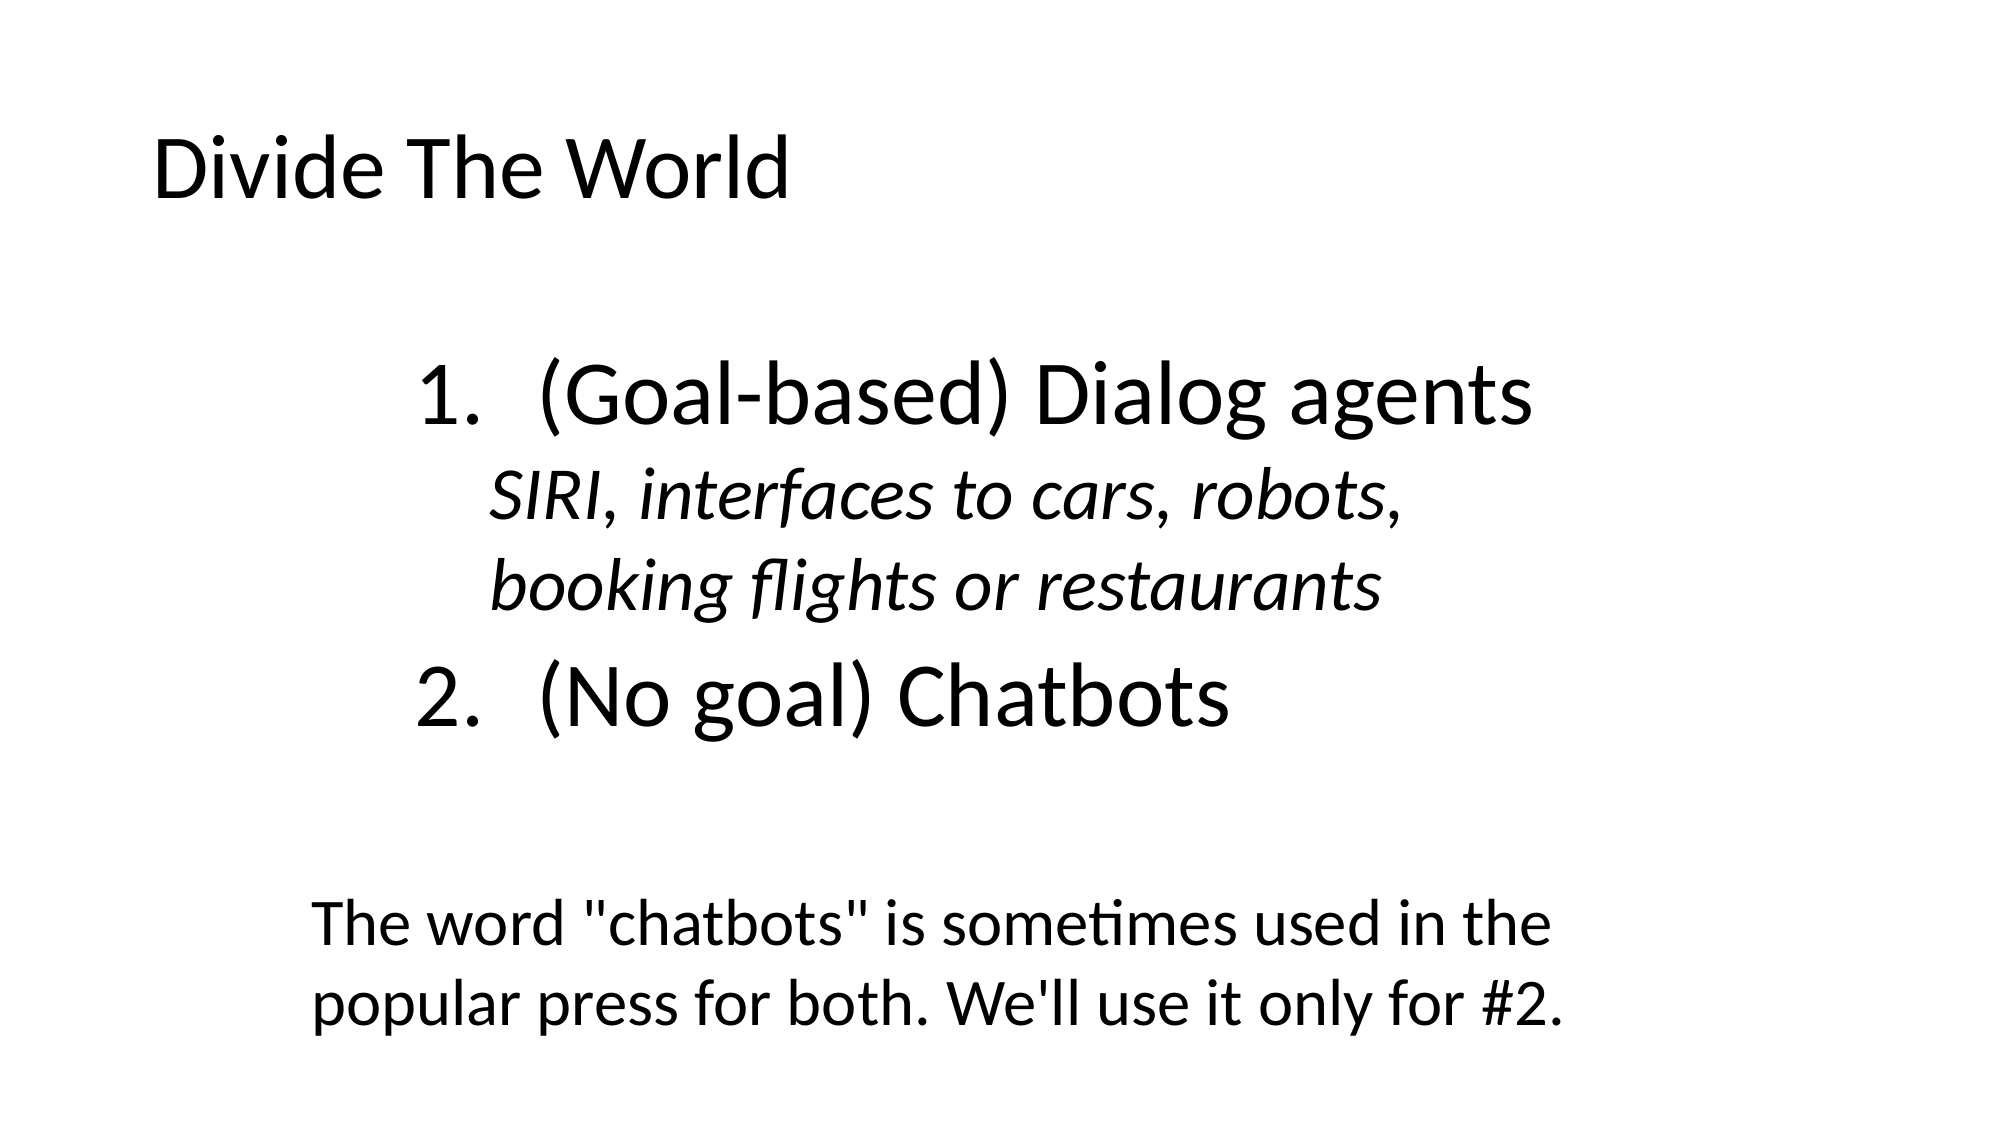

# Divide The World
(Goal-based) Dialog agents
SIRI, interfaces to cars, robots,
booking flights or restaurants
(No goal) Chatbots

The word "chatbots" is sometimes used in the popular press for both. We'll use it only for #2.